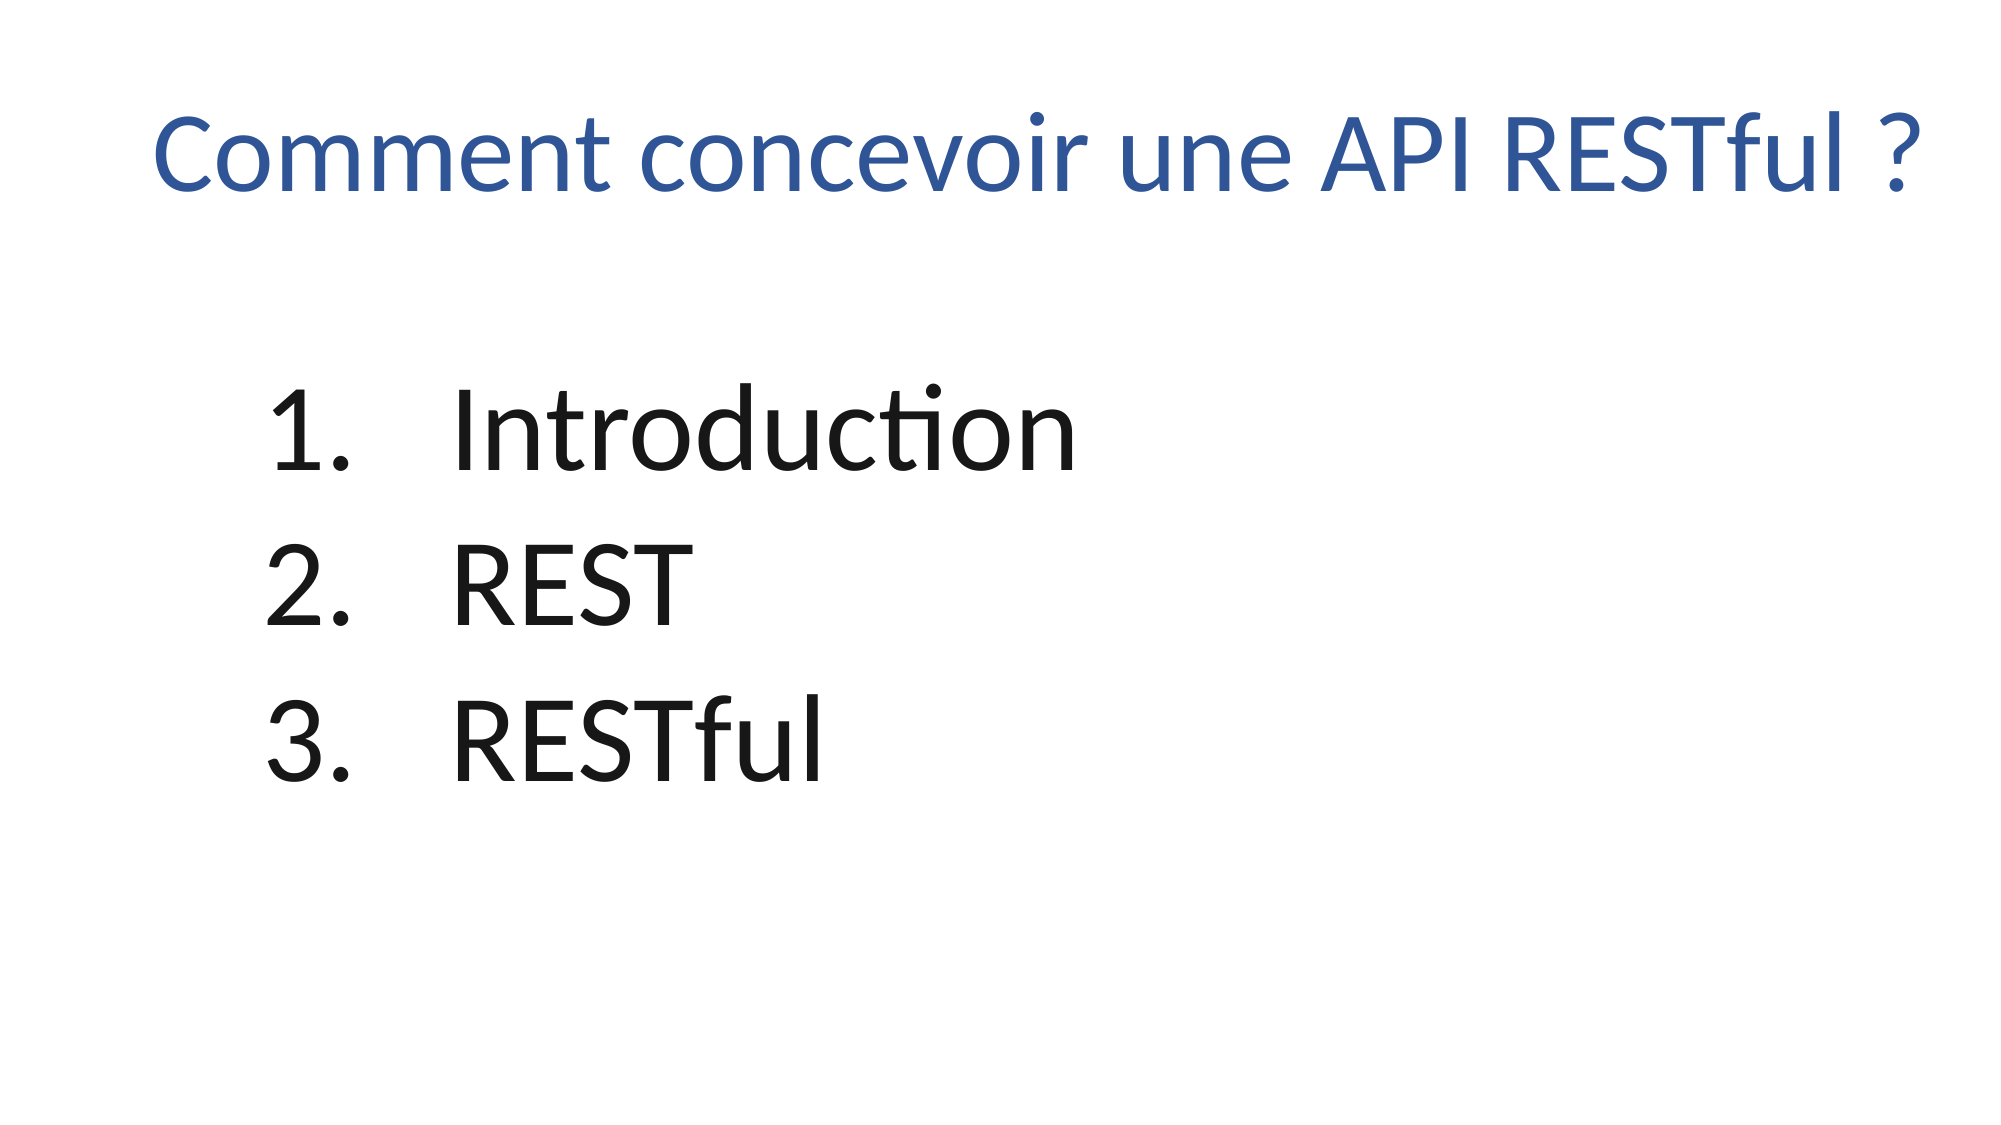

# Comment concevoir une API RESTful ?
Introduction
REST
RESTful